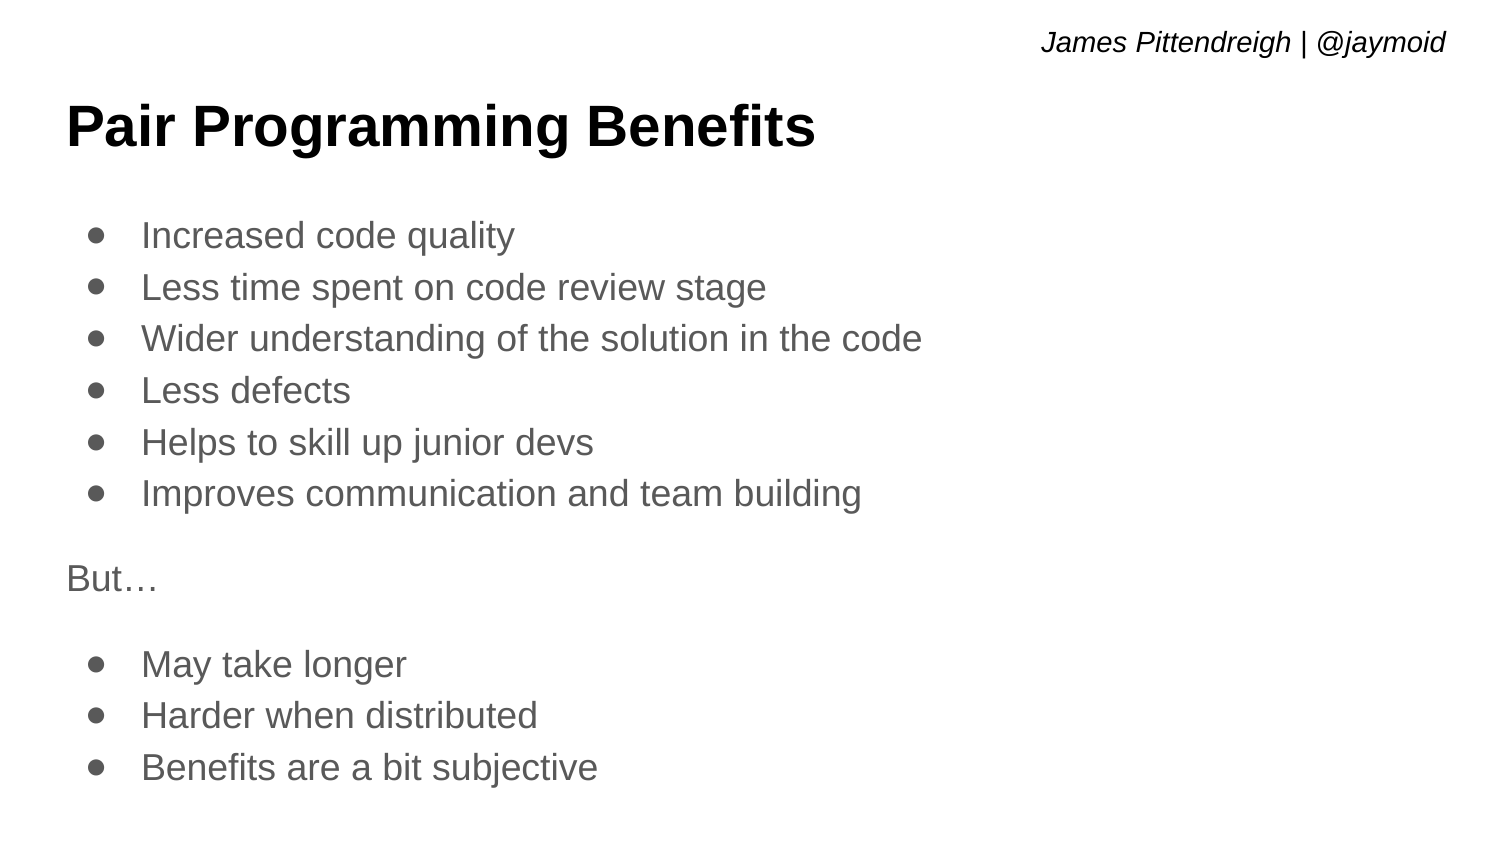

# Pair Programming Benefits
Increased code quality
Less time spent on code review stage
Wider understanding of the solution in the code
Less defects
Helps to skill up junior devs
Improves communication and team building
But…
May take longer
Harder when distributed
Benefits are a bit subjective